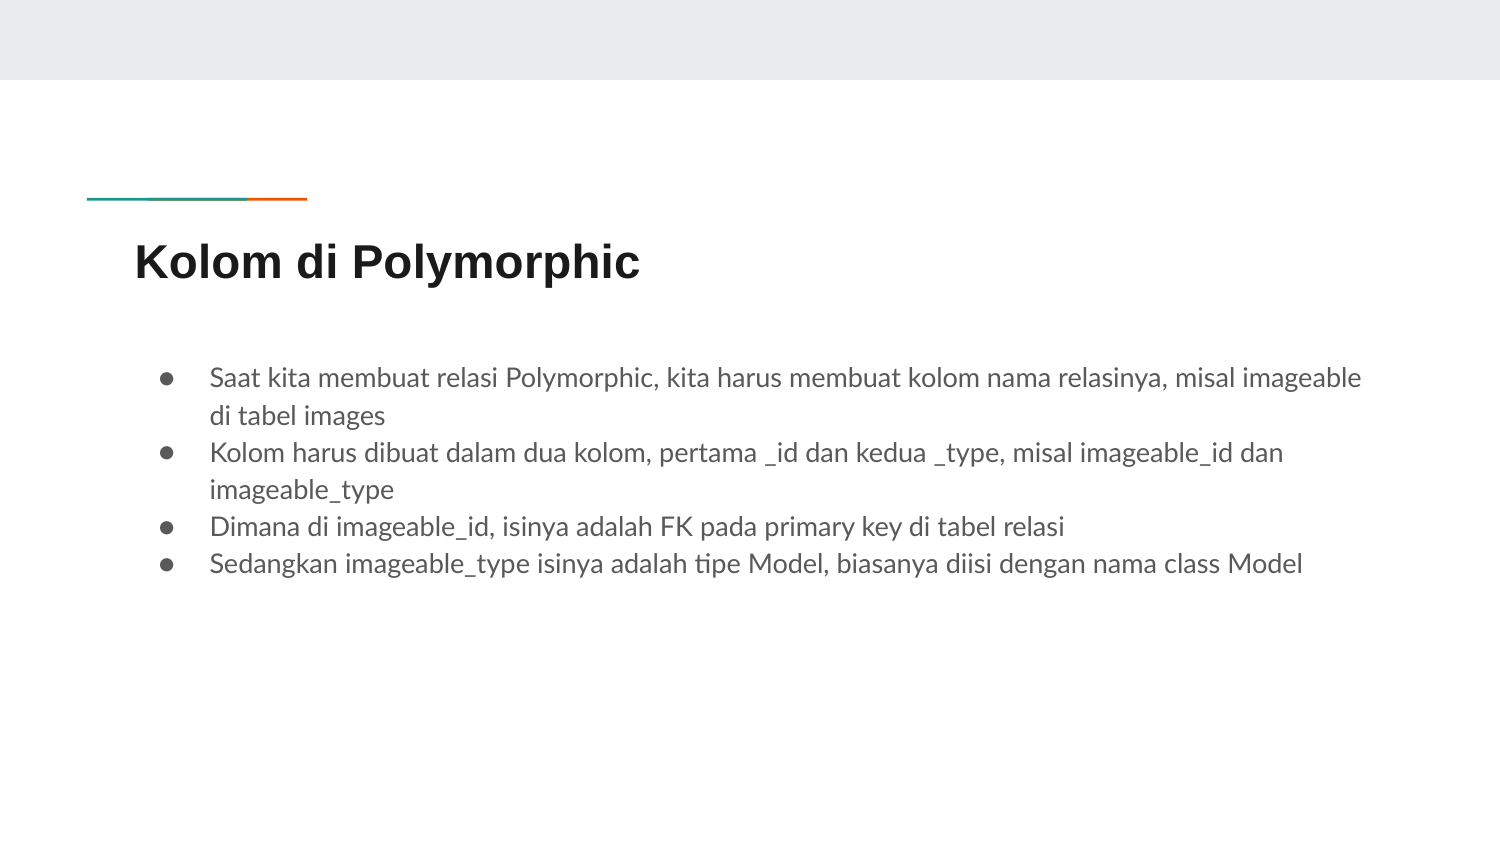

# Kolom di Polymorphic
Saat kita membuat relasi Polymorphic, kita harus membuat kolom nama relasinya, misal imageable di tabel images
Kolom harus dibuat dalam dua kolom, pertama _id dan kedua _type, misal imageable_id dan imageable_type
Dimana di imageable_id, isinya adalah FK pada primary key di tabel relasi
Sedangkan imageable_type isinya adalah tipe Model, biasanya diisi dengan nama class Model